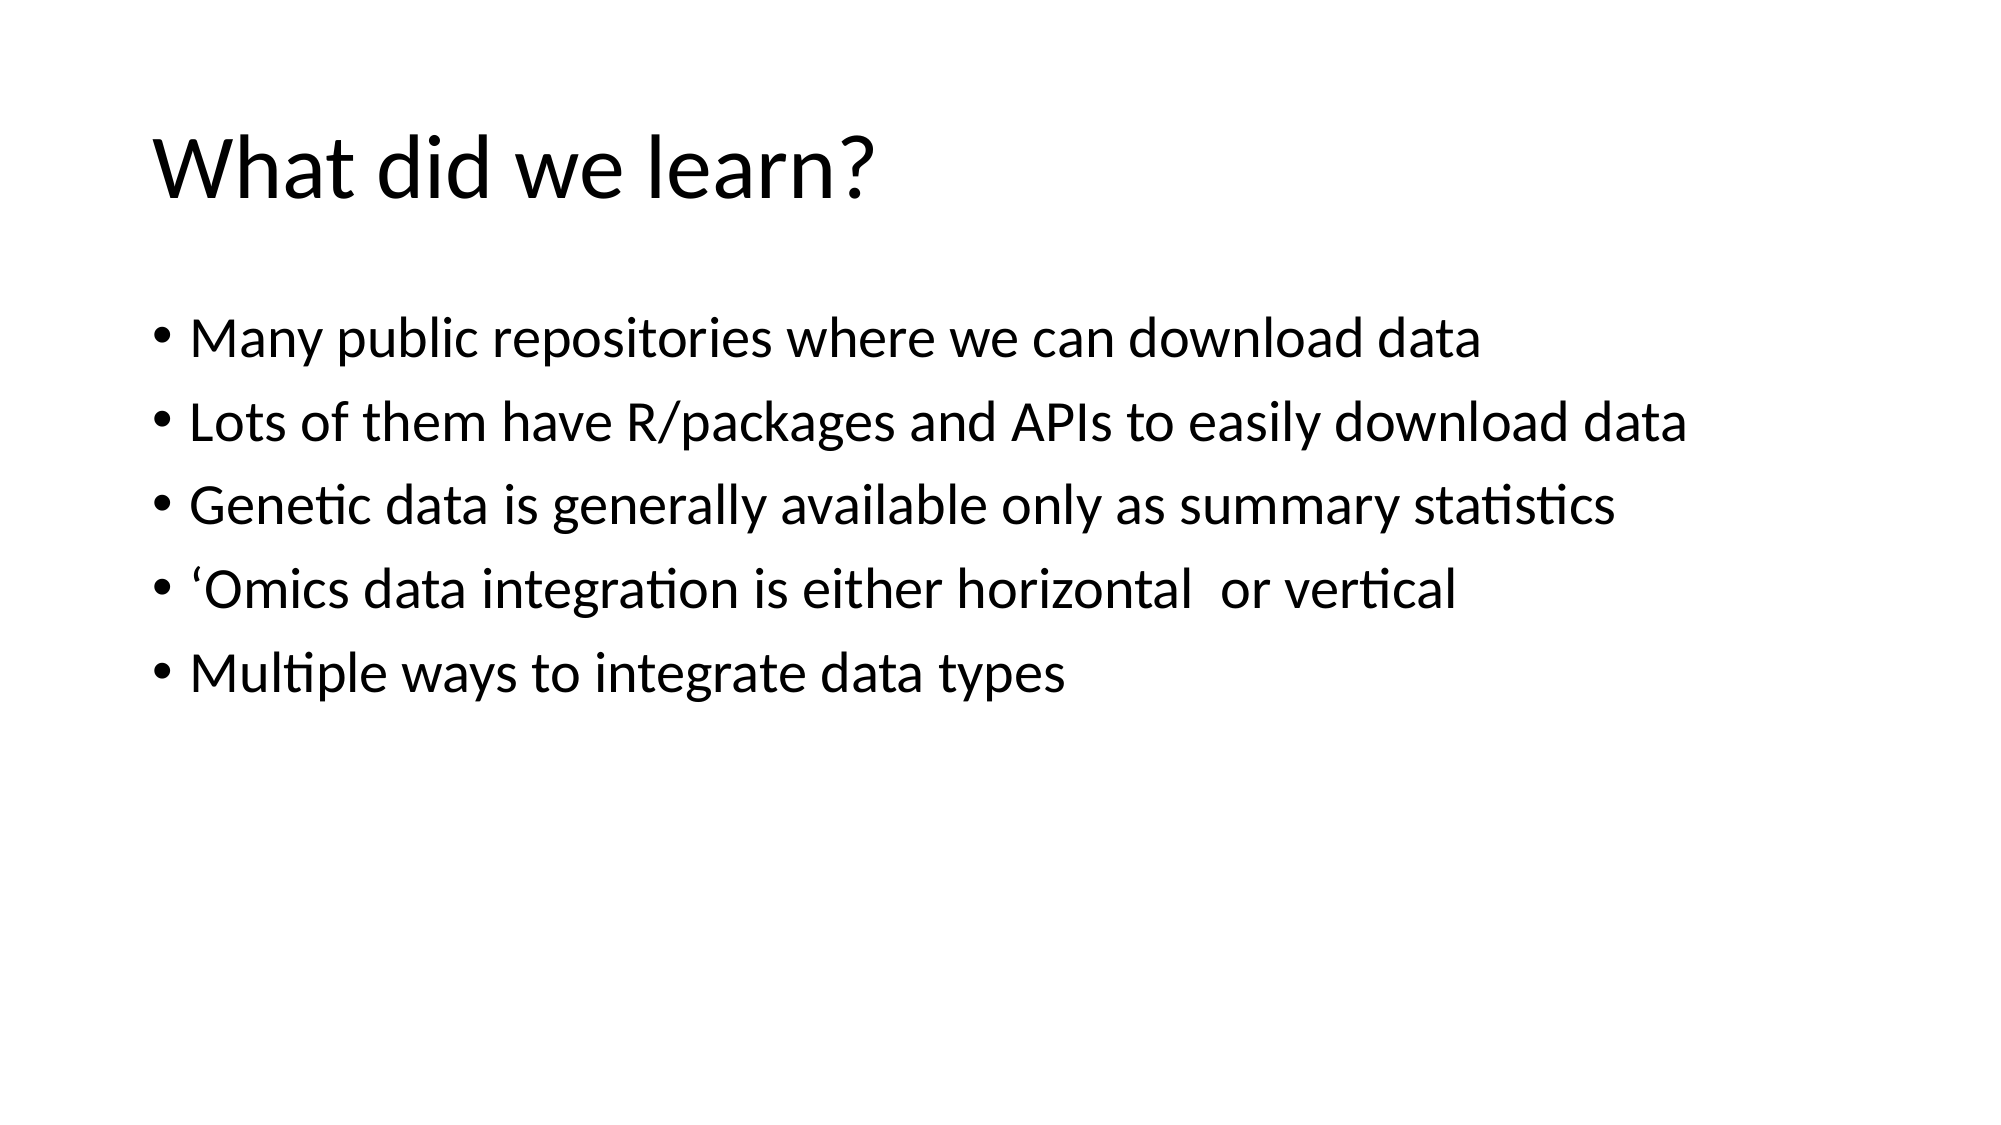

# What did we learn?
Many public repositories where we can download data
Lots of them have R/packages and APIs to easily download data
Genetic data is generally available only as summary statistics
‘Omics data integration is either horizontal  or vertical
Multiple ways to integrate data types